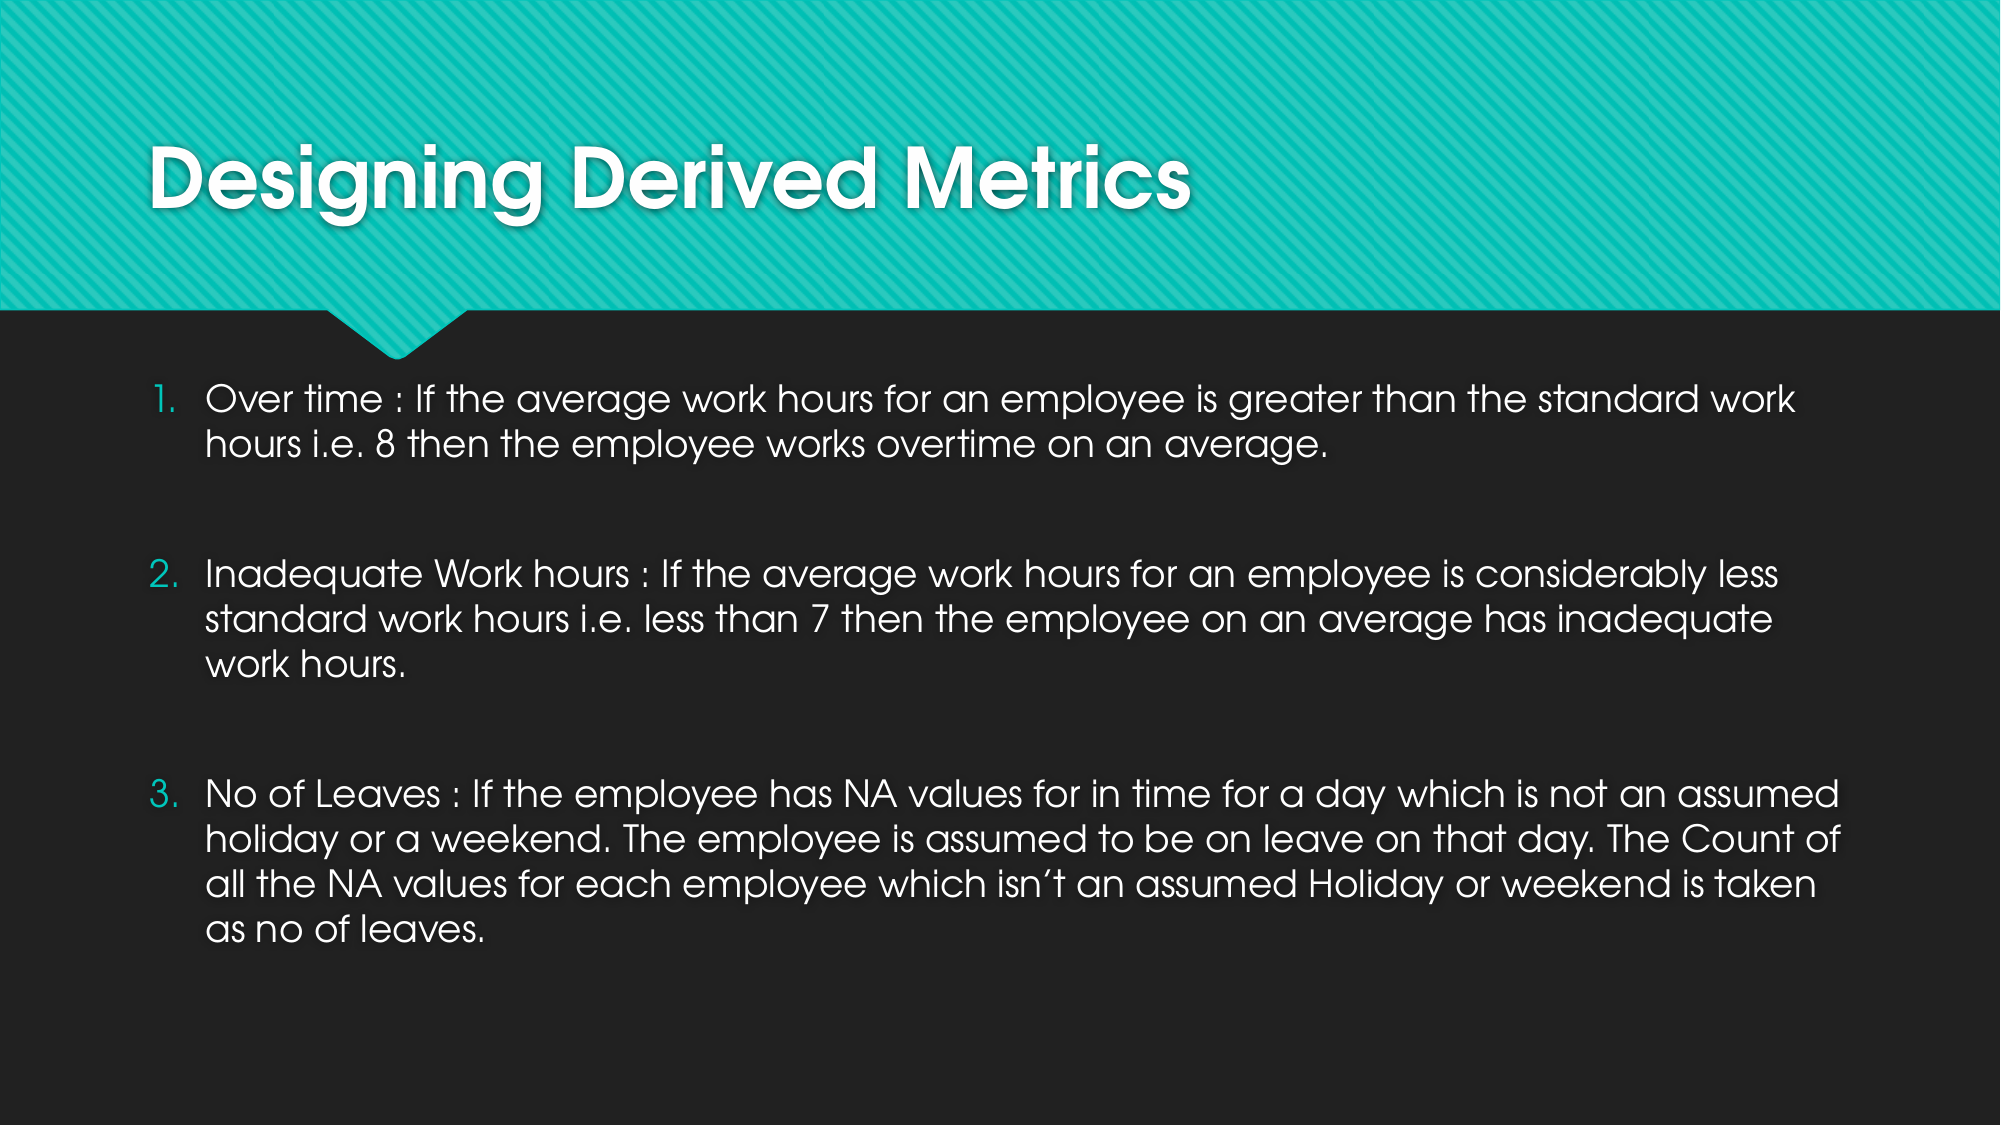

# Designing Derived Metrics
Over time : If the average work hours for an employee is greater than the standard work hours i.e. 8 then the employee works overtime on an average.

Inadequate Work hours : If the average work hours for an employee is considerably less standard work hours i.e. less than 7 then the employee on an average has inadequate work hours.

No of Leaves : If the employee has NA values for in time for a day which is not an assumed holiday or a weekend. The employee is assumed to be on leave on that day. The Count of all the NA values for each employee which isn’t an assumed Holiday or weekend is taken as no of leaves.